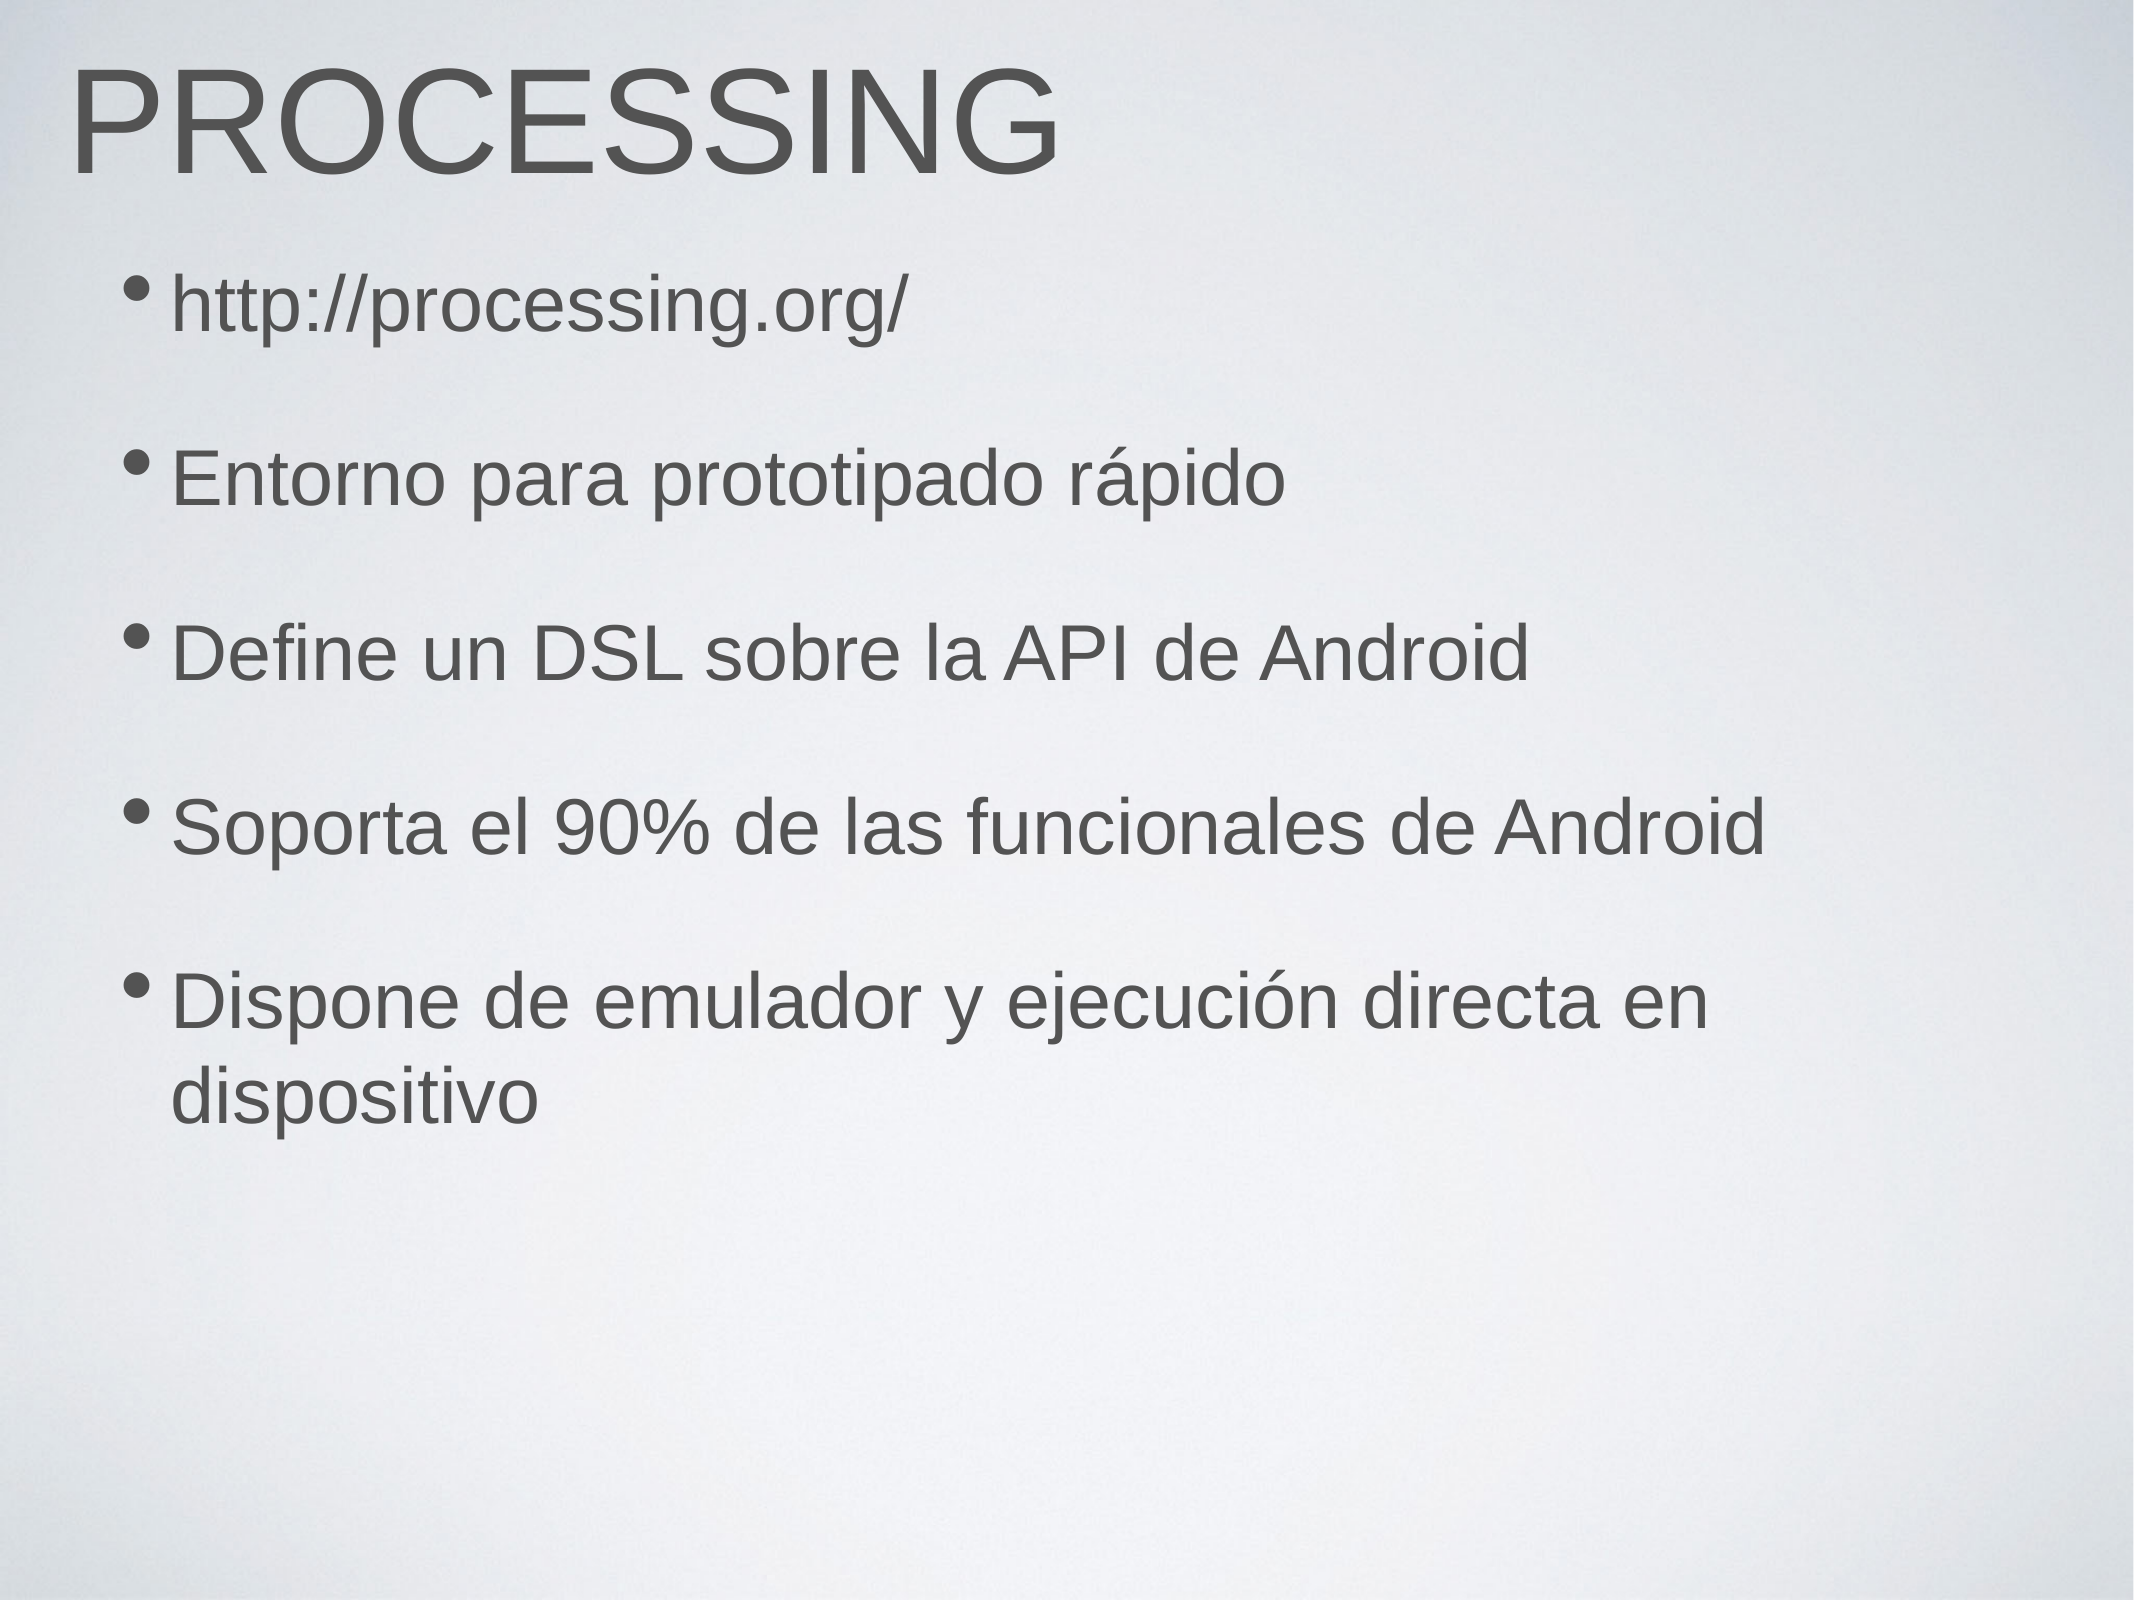

# PROCESSING
http://processing.org/
Entorno para prototipado rápido
Define un DSL sobre la API de Android
Soporta el 90% de las funcionales de Android
Dispone de emulador y ejecución directa en dispositivo